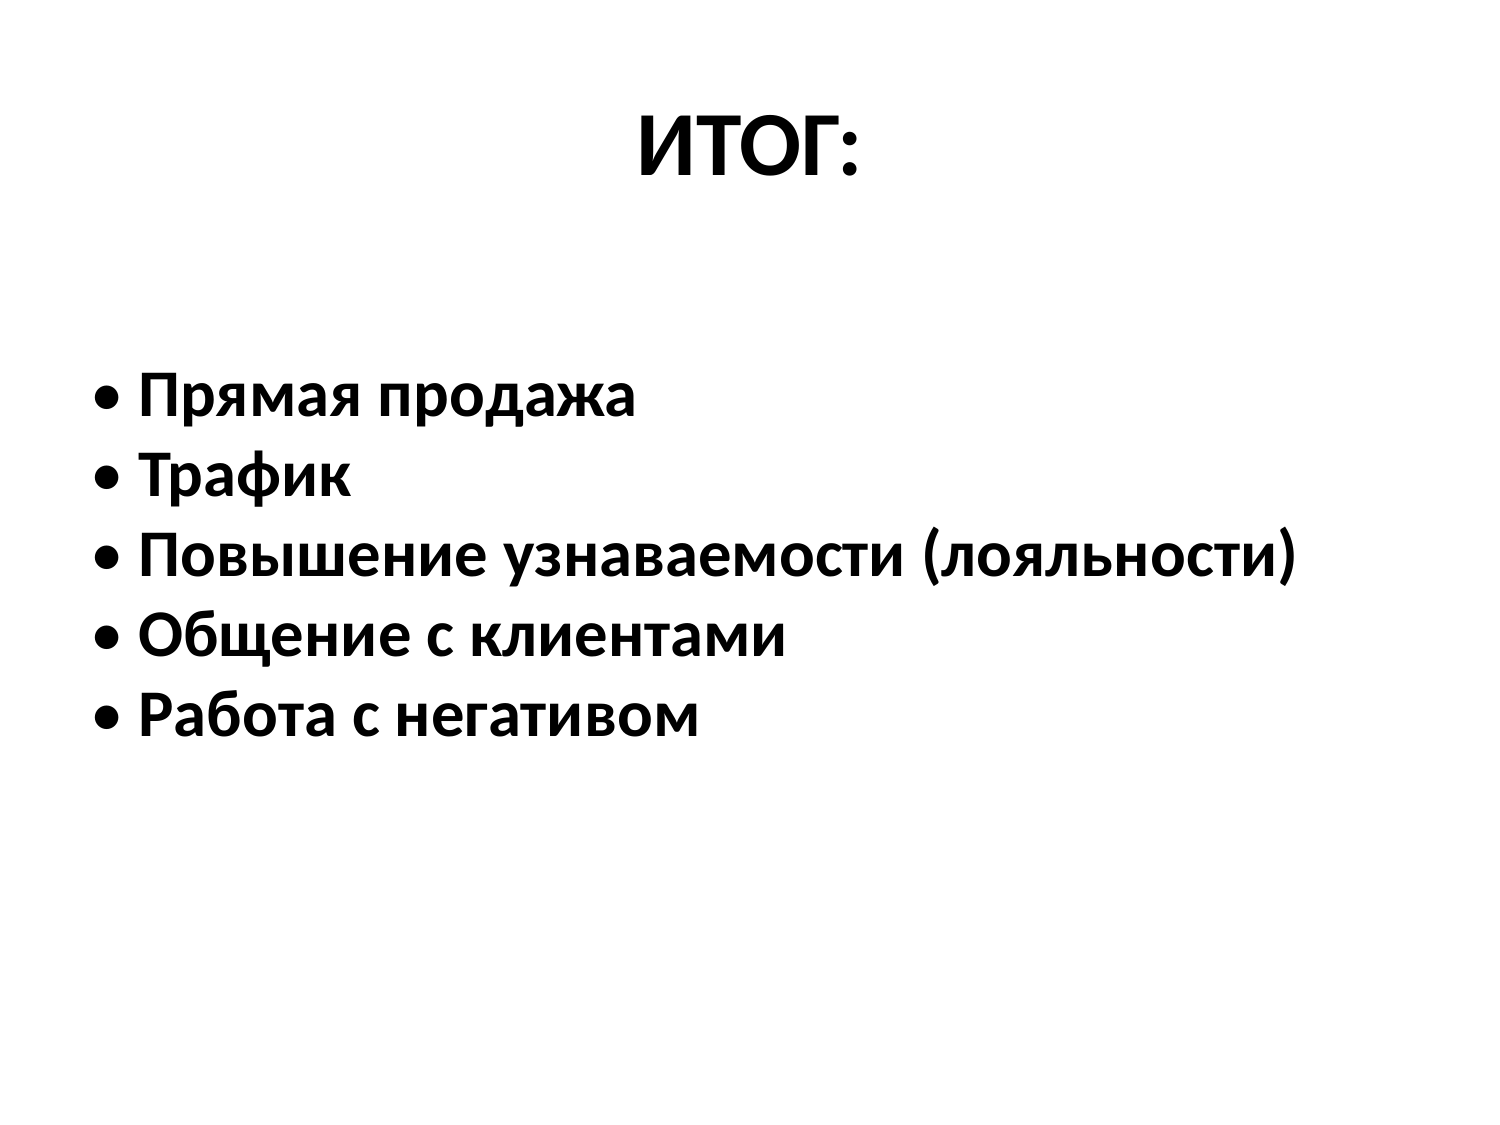

# ИТОГ:
• Прямая продажа
• Трафик
• Повышение узнаваемости (лояльности)
• Общение с клиентами
• Работа с негативом